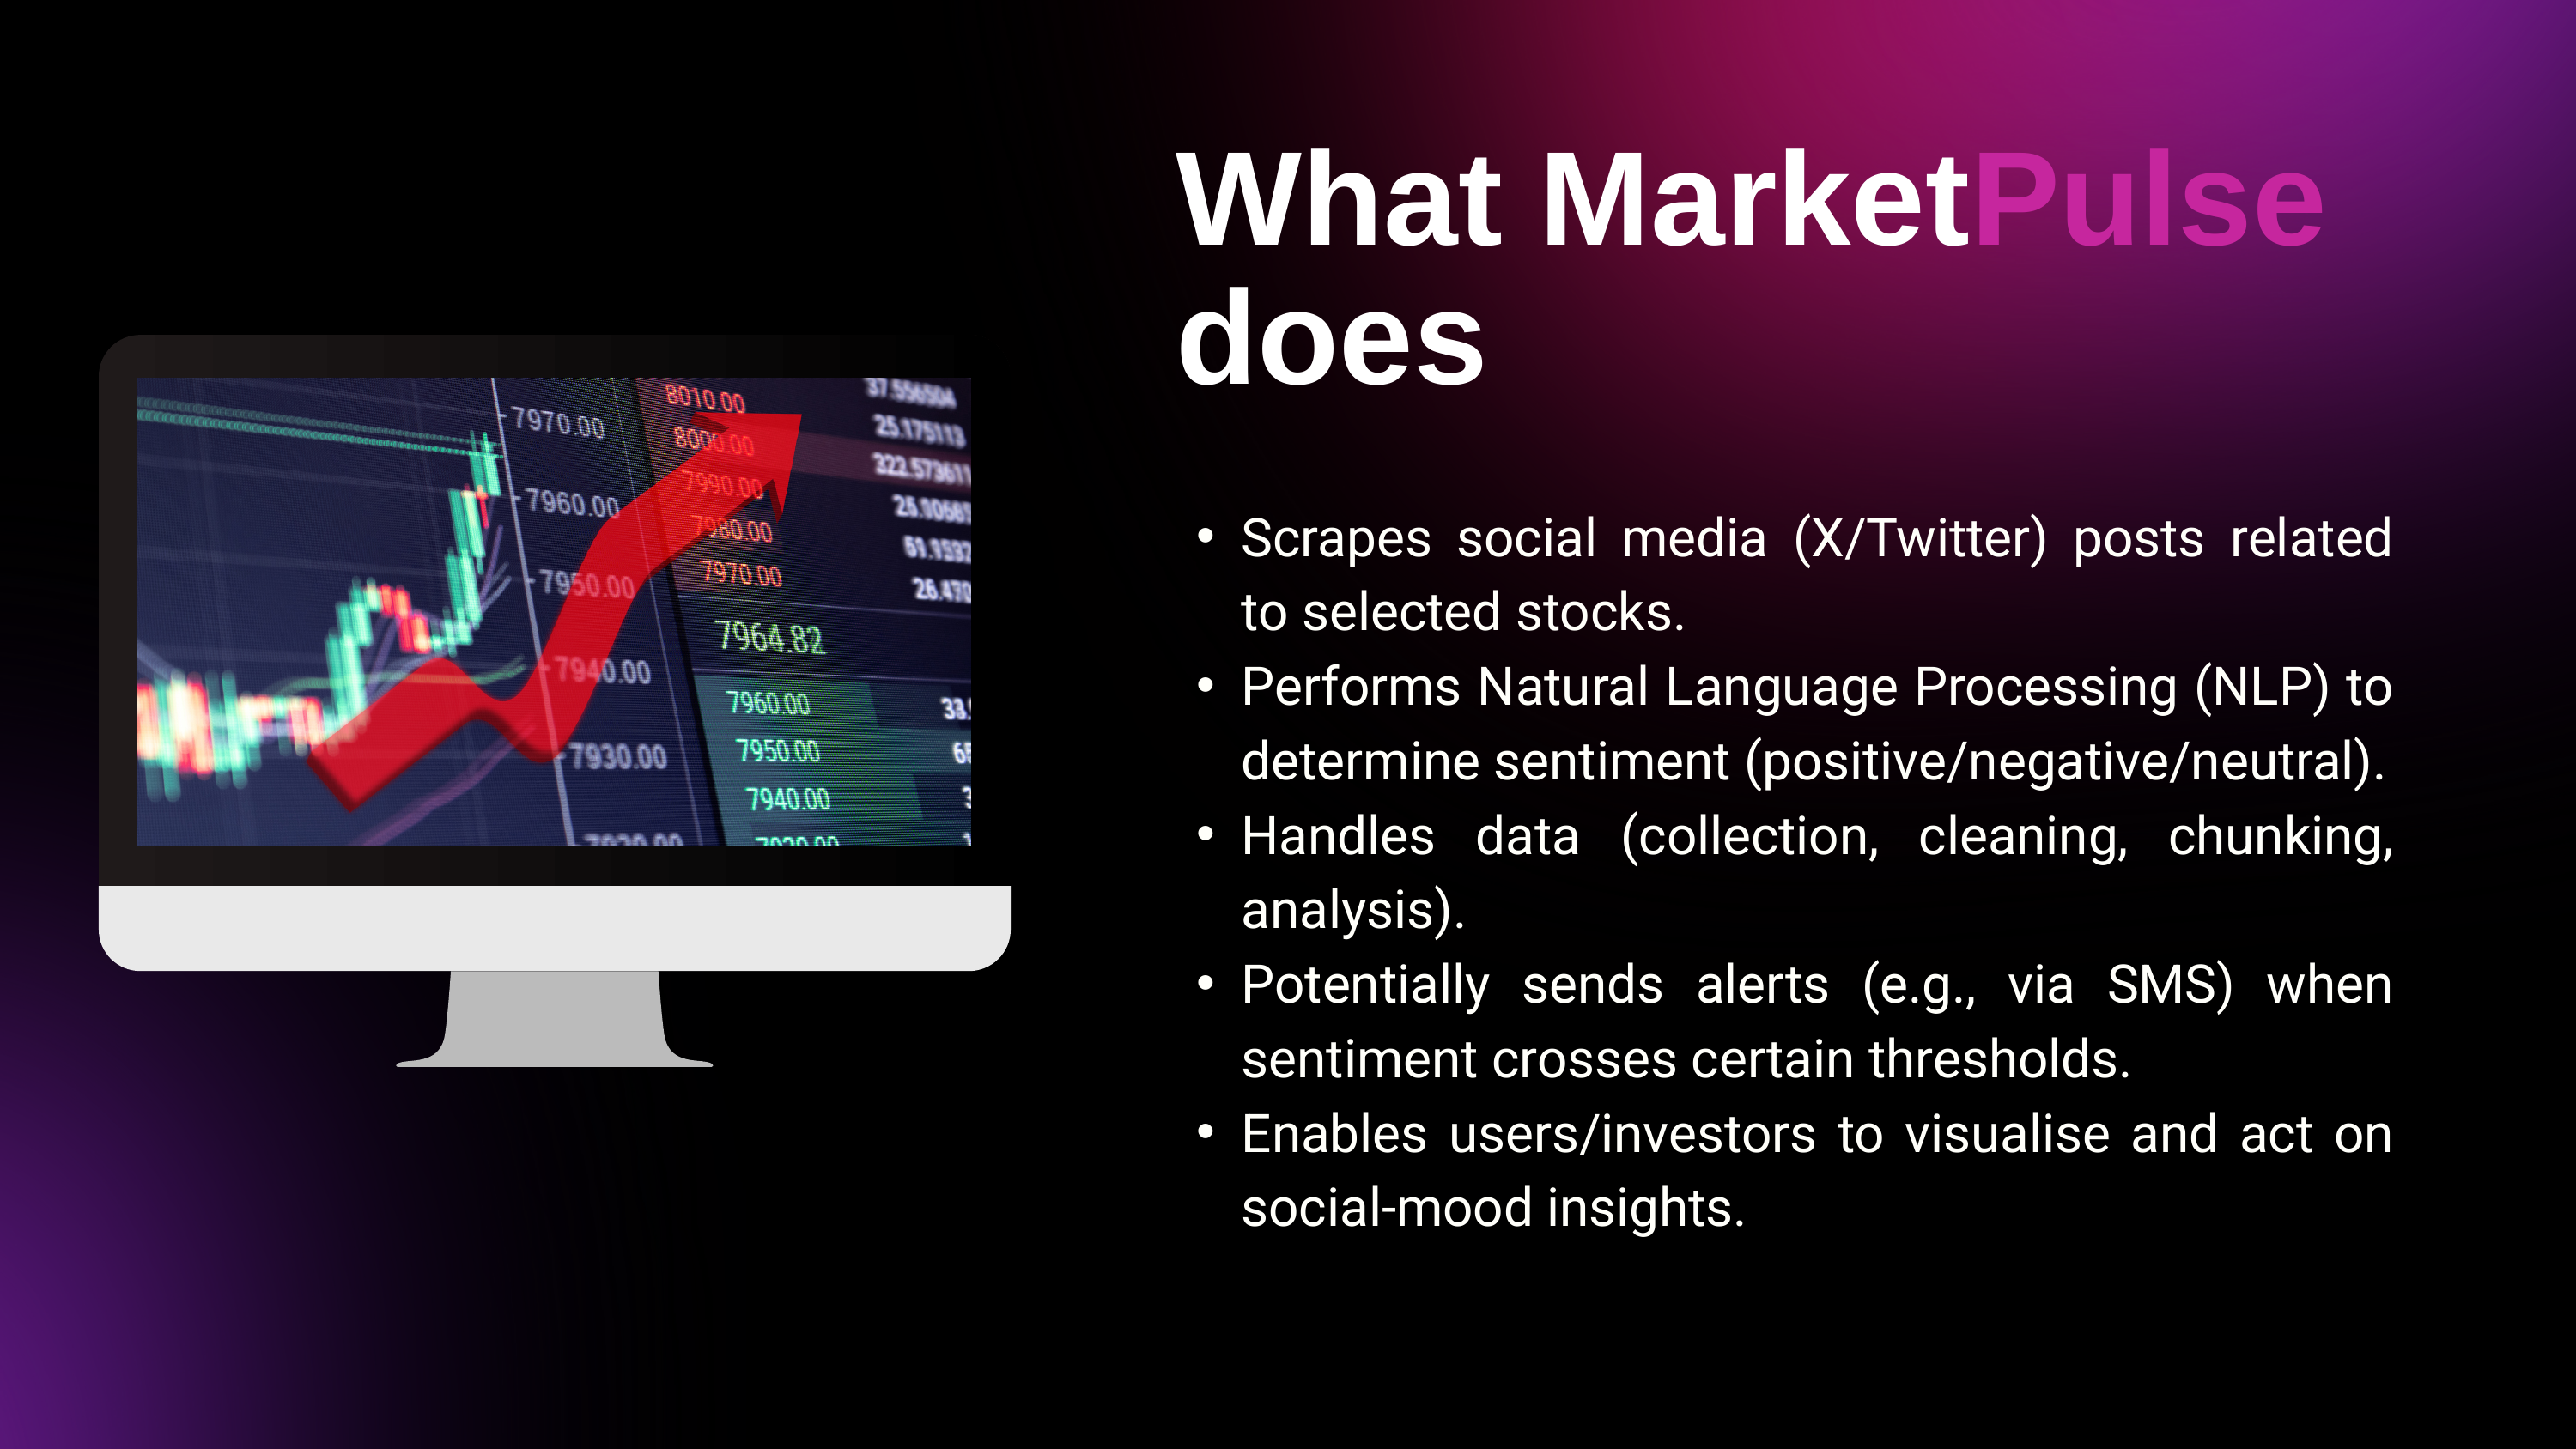

What MarketPulse does

Scrapes social media (X/Twitter) posts related to selected stocks.
Performs Natural Language Processing (NLP) to determine sentiment (positive/negative/neutral).
Handles data (collection, cleaning, chunking, analysis).
Potentially sends alerts (e.g., via SMS) when sentiment crosses certain thresholds.
Enables users/investors to visualise and act on social-mood insights.